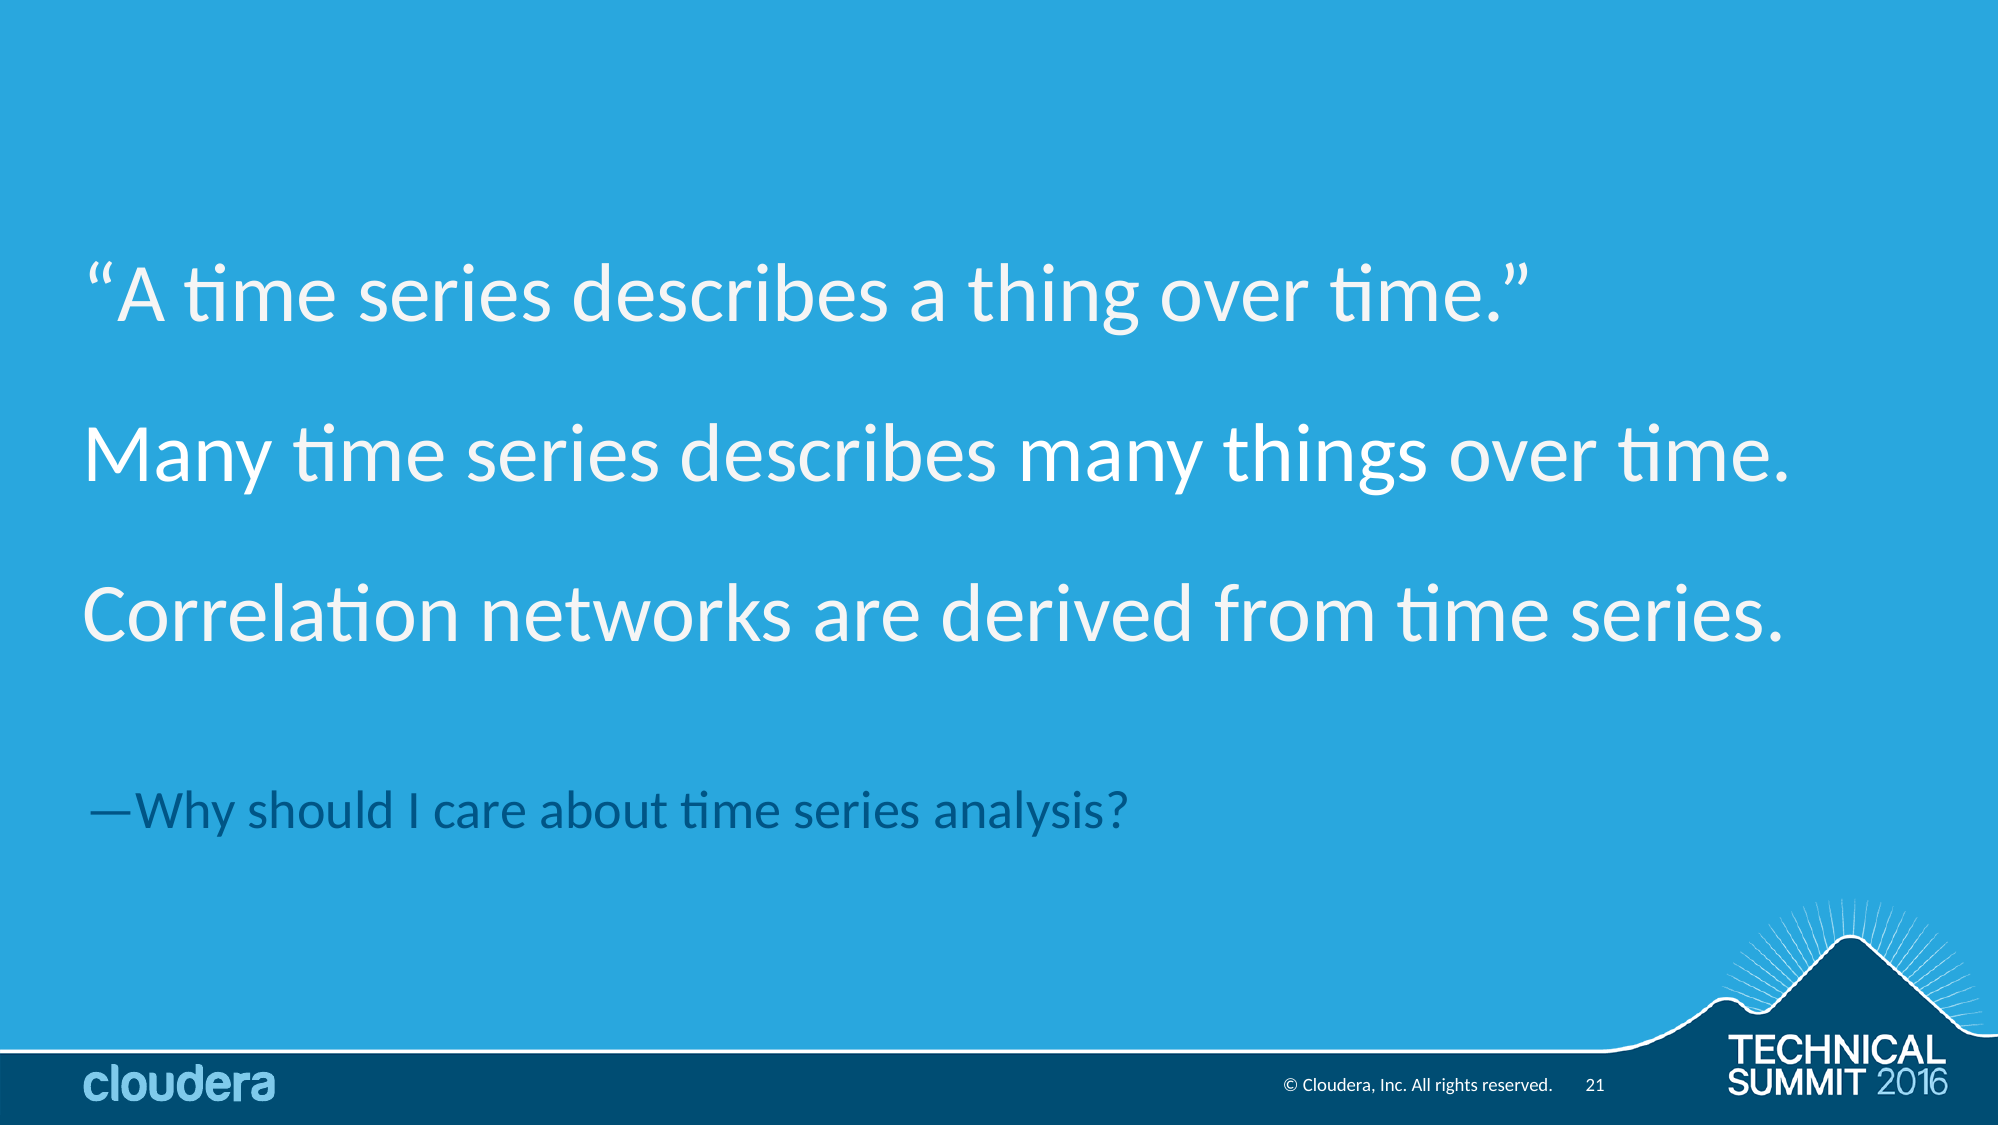

# “A time series describes a thing over time.” Many time series describes many things over time. Correlation networks are derived from time series.
—Why should I care about time series analysis?